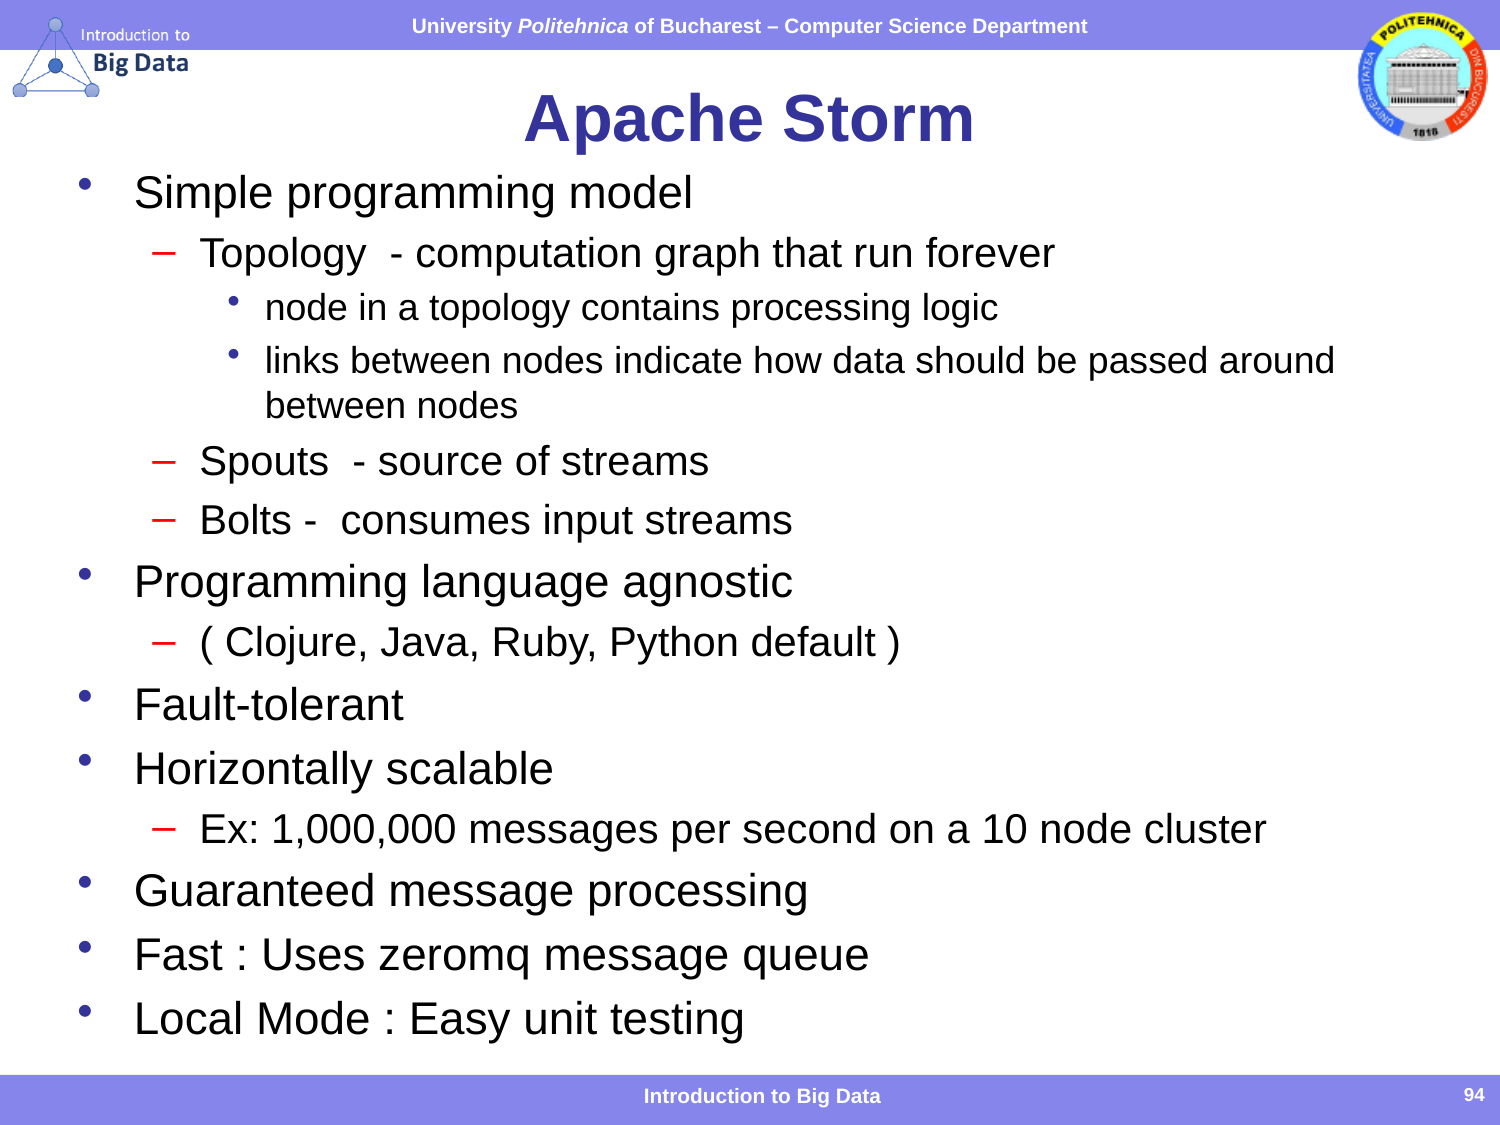

# Apache Storm
Simple programming model
Topology  - computation graph that run forever
node in a topology contains processing logic
links between nodes indicate how data should be passed around between nodes
Spouts  - source of streams
Bolts -  consumes input streams
Programming language agnostic
( Clojure, Java, Ruby, Python default )
Fault-tolerant
Horizontally scalable
Ex: 1,000,000 messages per second on a 10 node cluster
Guaranteed message processing
Fast : Uses zeromq message queue
Local Mode : Easy unit testing
Introduction to Big Data
94